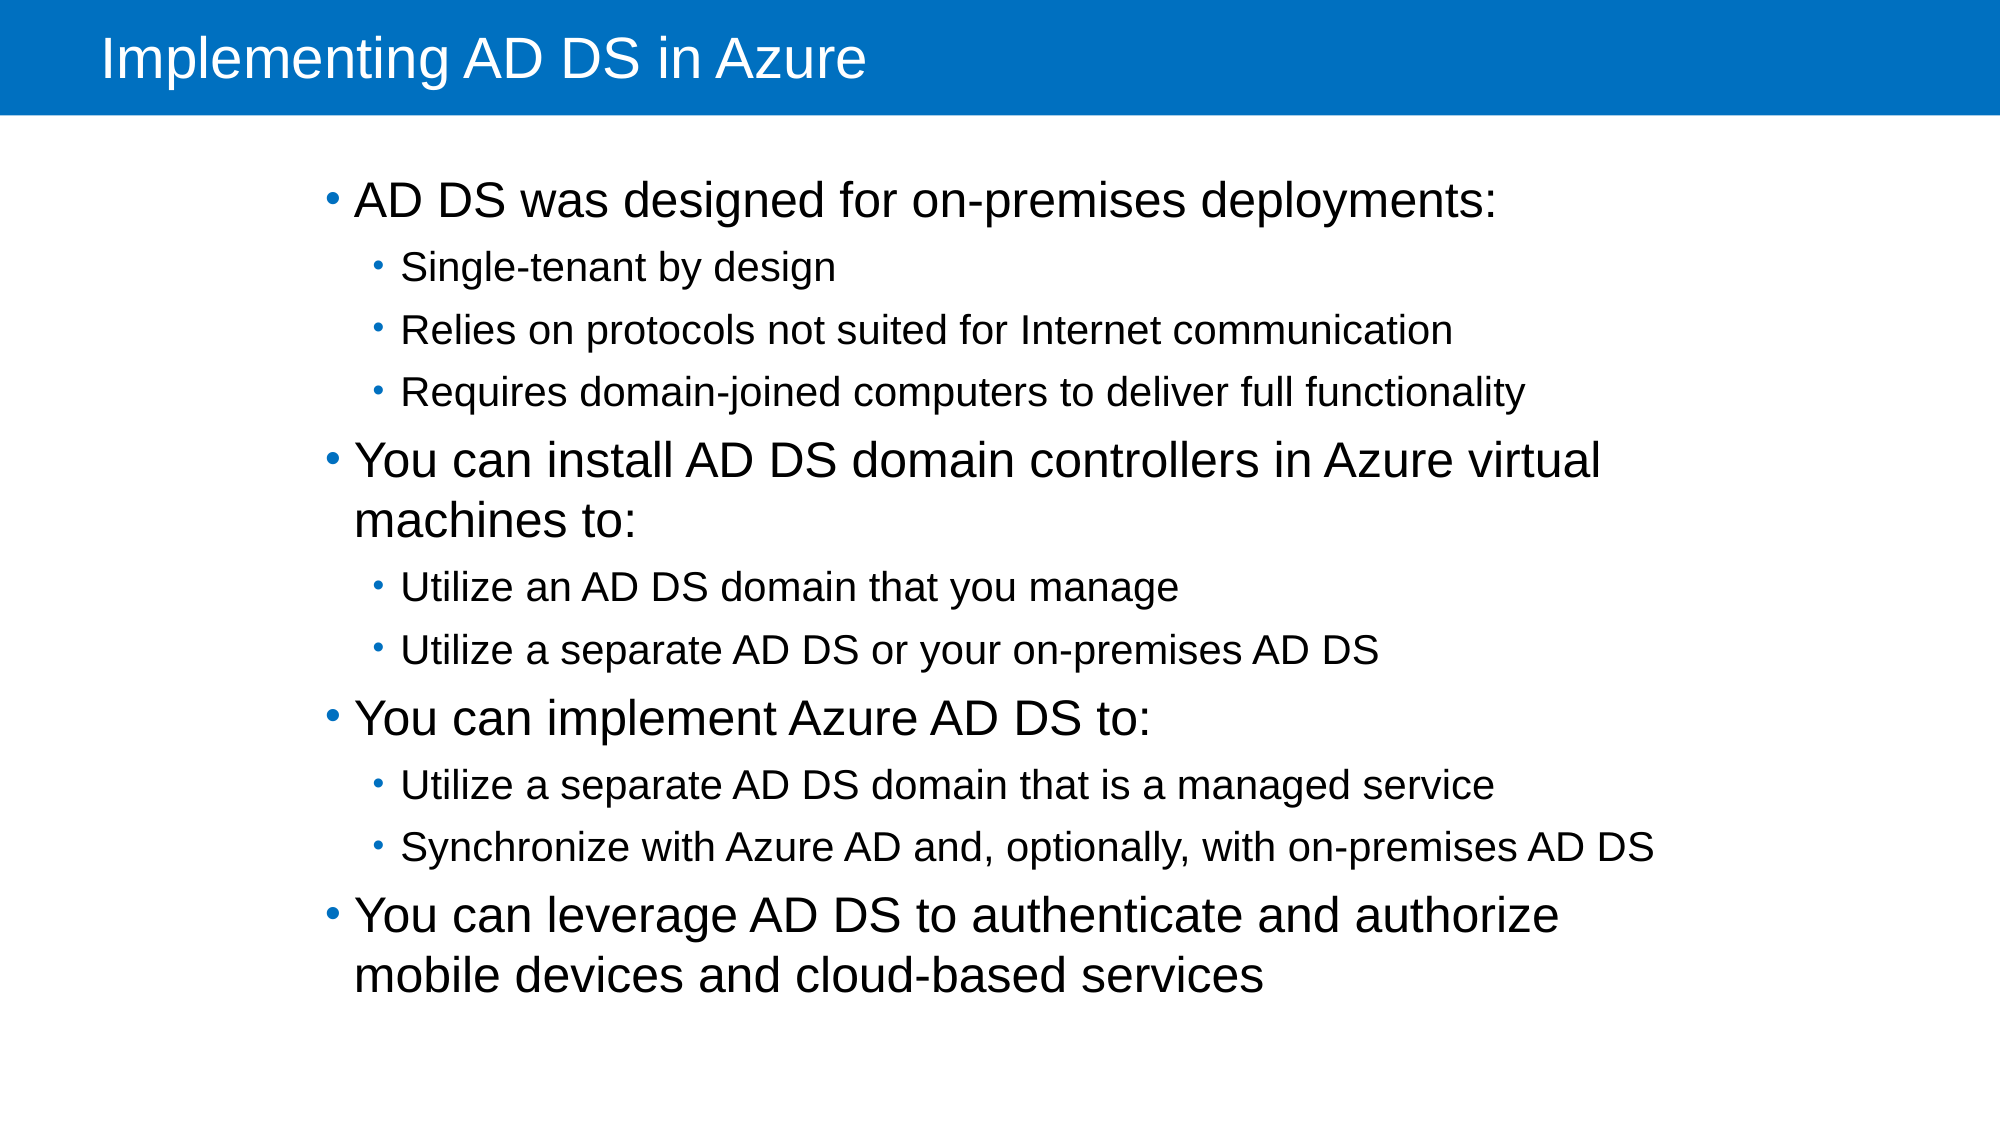

# Implementing AD DS in Azure
AD DS was designed for on-premises deployments:
Single-tenant by design
Relies on protocols not suited for Internet communication
Requires domain-joined computers to deliver full functionality
You can install AD DS domain controllers in Azure virtual machines to:
Utilize an AD DS domain that you manage
Utilize a separate AD DS or your on-premises AD DS
You can implement Azure AD DS to:
Utilize a separate AD DS domain that is a managed service
Synchronize with Azure AD and, optionally, with on-premises AD DS
You can leverage AD DS to authenticate and authorize mobile devices and cloud-based services